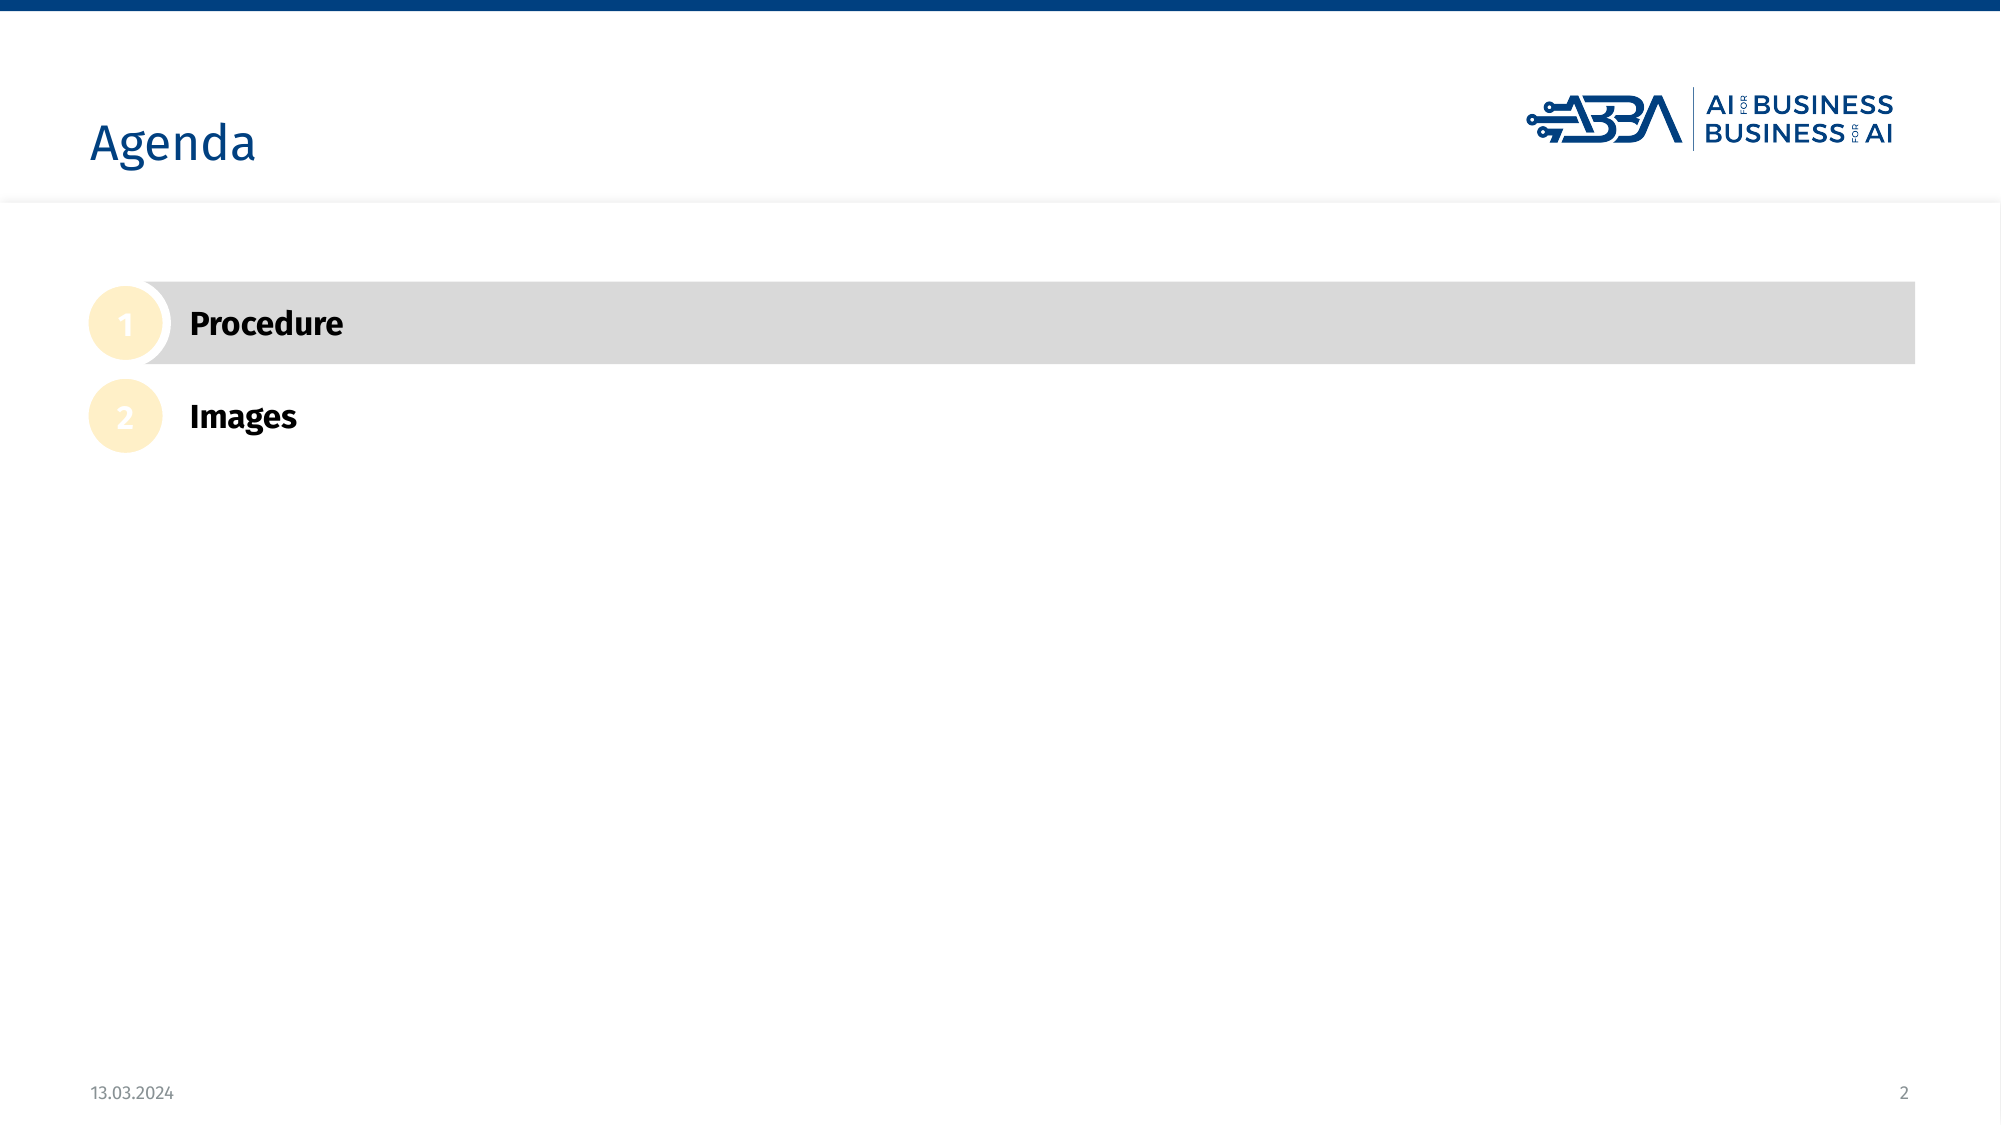

# Agenda
1

Procedure
2
Images
13.03.2024
2